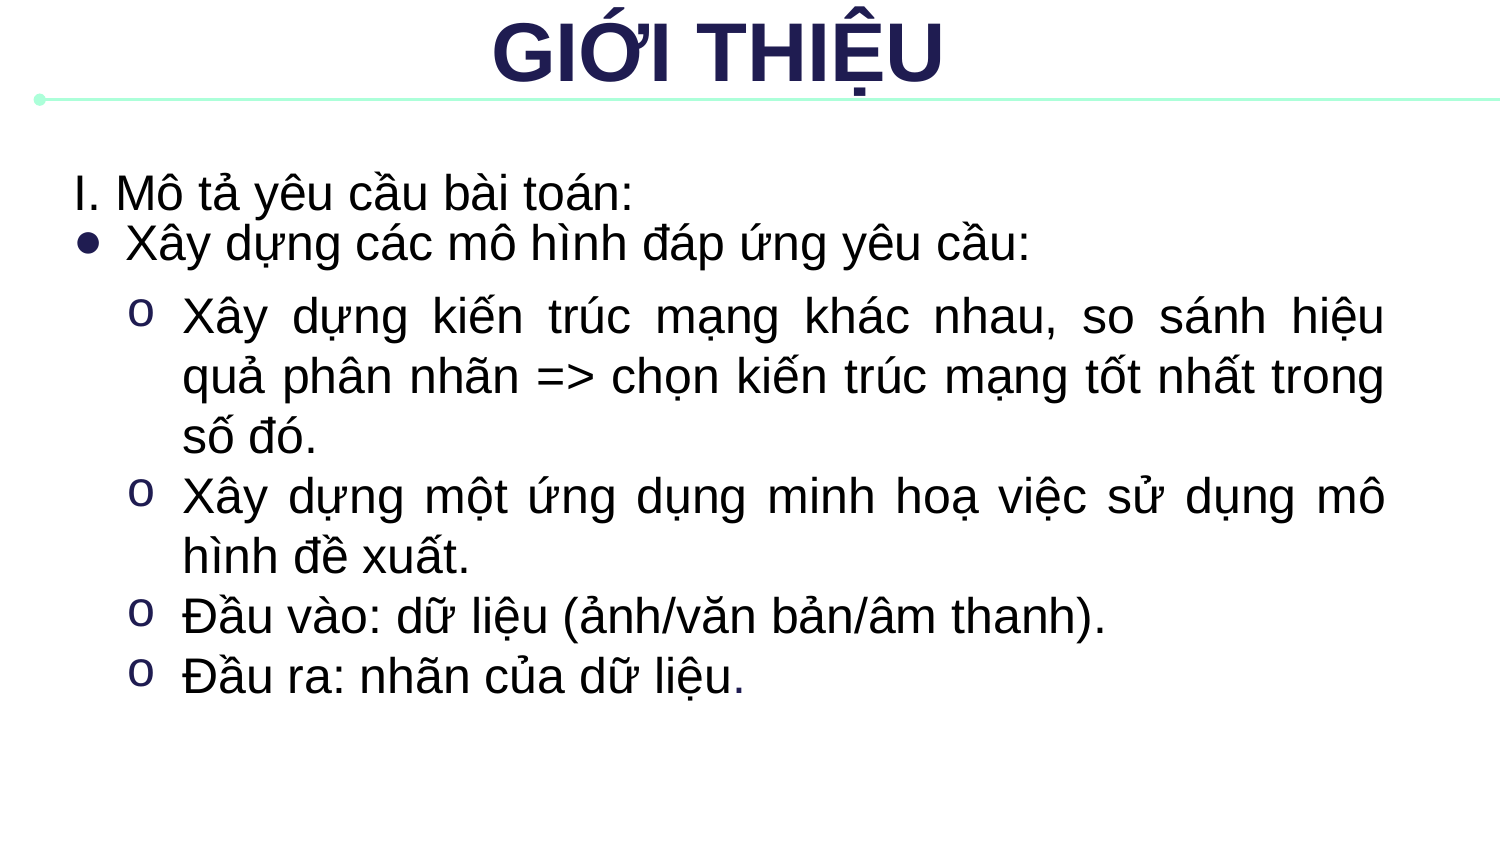

# Giới thiệu
I. Mô tả yêu cầu bài toán:
Xây dựng các mô hình đáp ứng yêu cầu:
Xây dựng kiến trúc mạng khác nhau, so sánh hiệu quả phân nhãn => chọn kiến trúc mạng tốt nhất trong số đó.
Xây dựng một ứng dụng minh hoạ việc sử dụng mô hình đề xuất.
Đầu vào: dữ liệu (ảnh/văn bản/âm thanh).
Đầu ra: nhãn của dữ liệu.